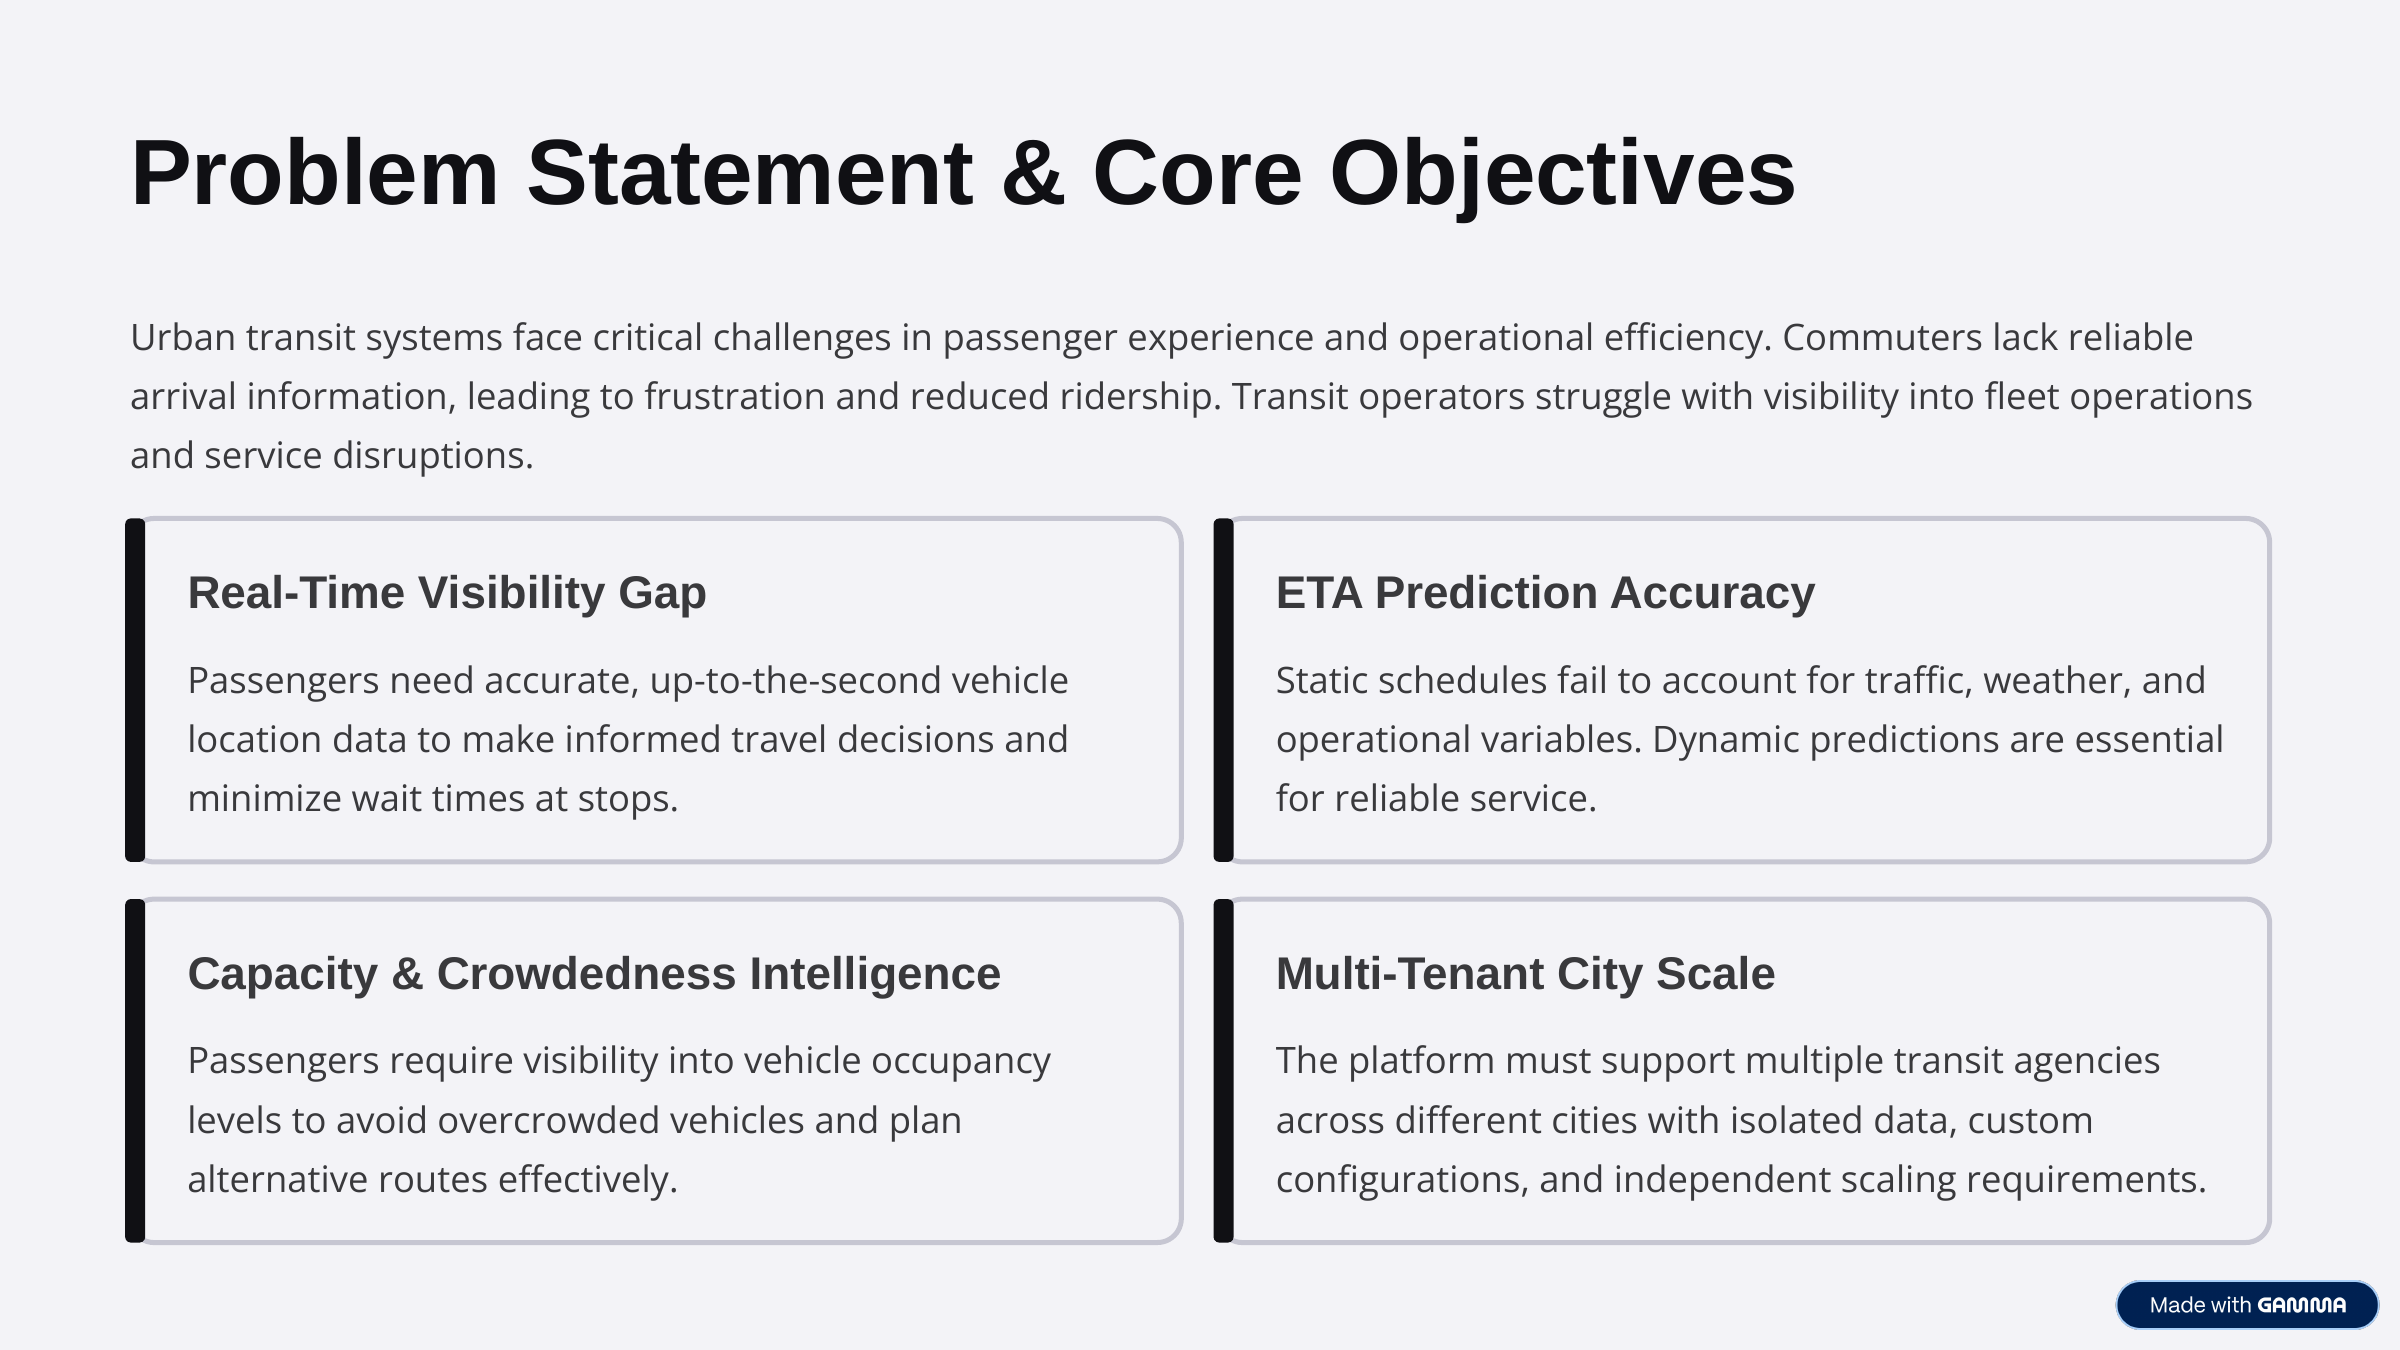

Problem Statement & Core Objectives
Urban transit systems face critical challenges in passenger experience and operational efficiency. Commuters lack reliable arrival information, leading to frustration and reduced ridership. Transit operators struggle with visibility into fleet operations and service disruptions.

Real-Time Visibility Gap
ETA Prediction Accuracy
Passengers need accurate, up-to-the-second vehicle location data to make informed travel decisions and minimize wait times at stops.
Static schedules fail to account for traffic, weather, and operational variables. Dynamic predictions are essential for reliable service.

Capacity & Crowdedness Intelligence
Multi-Tenant City Scale
Passengers require visibility into vehicle occupancy levels to avoid overcrowded vehicles and plan alternative routes effectively.
The platform must support multiple transit agencies across different cities with isolated data, custom configurations, and independent scaling requirements.